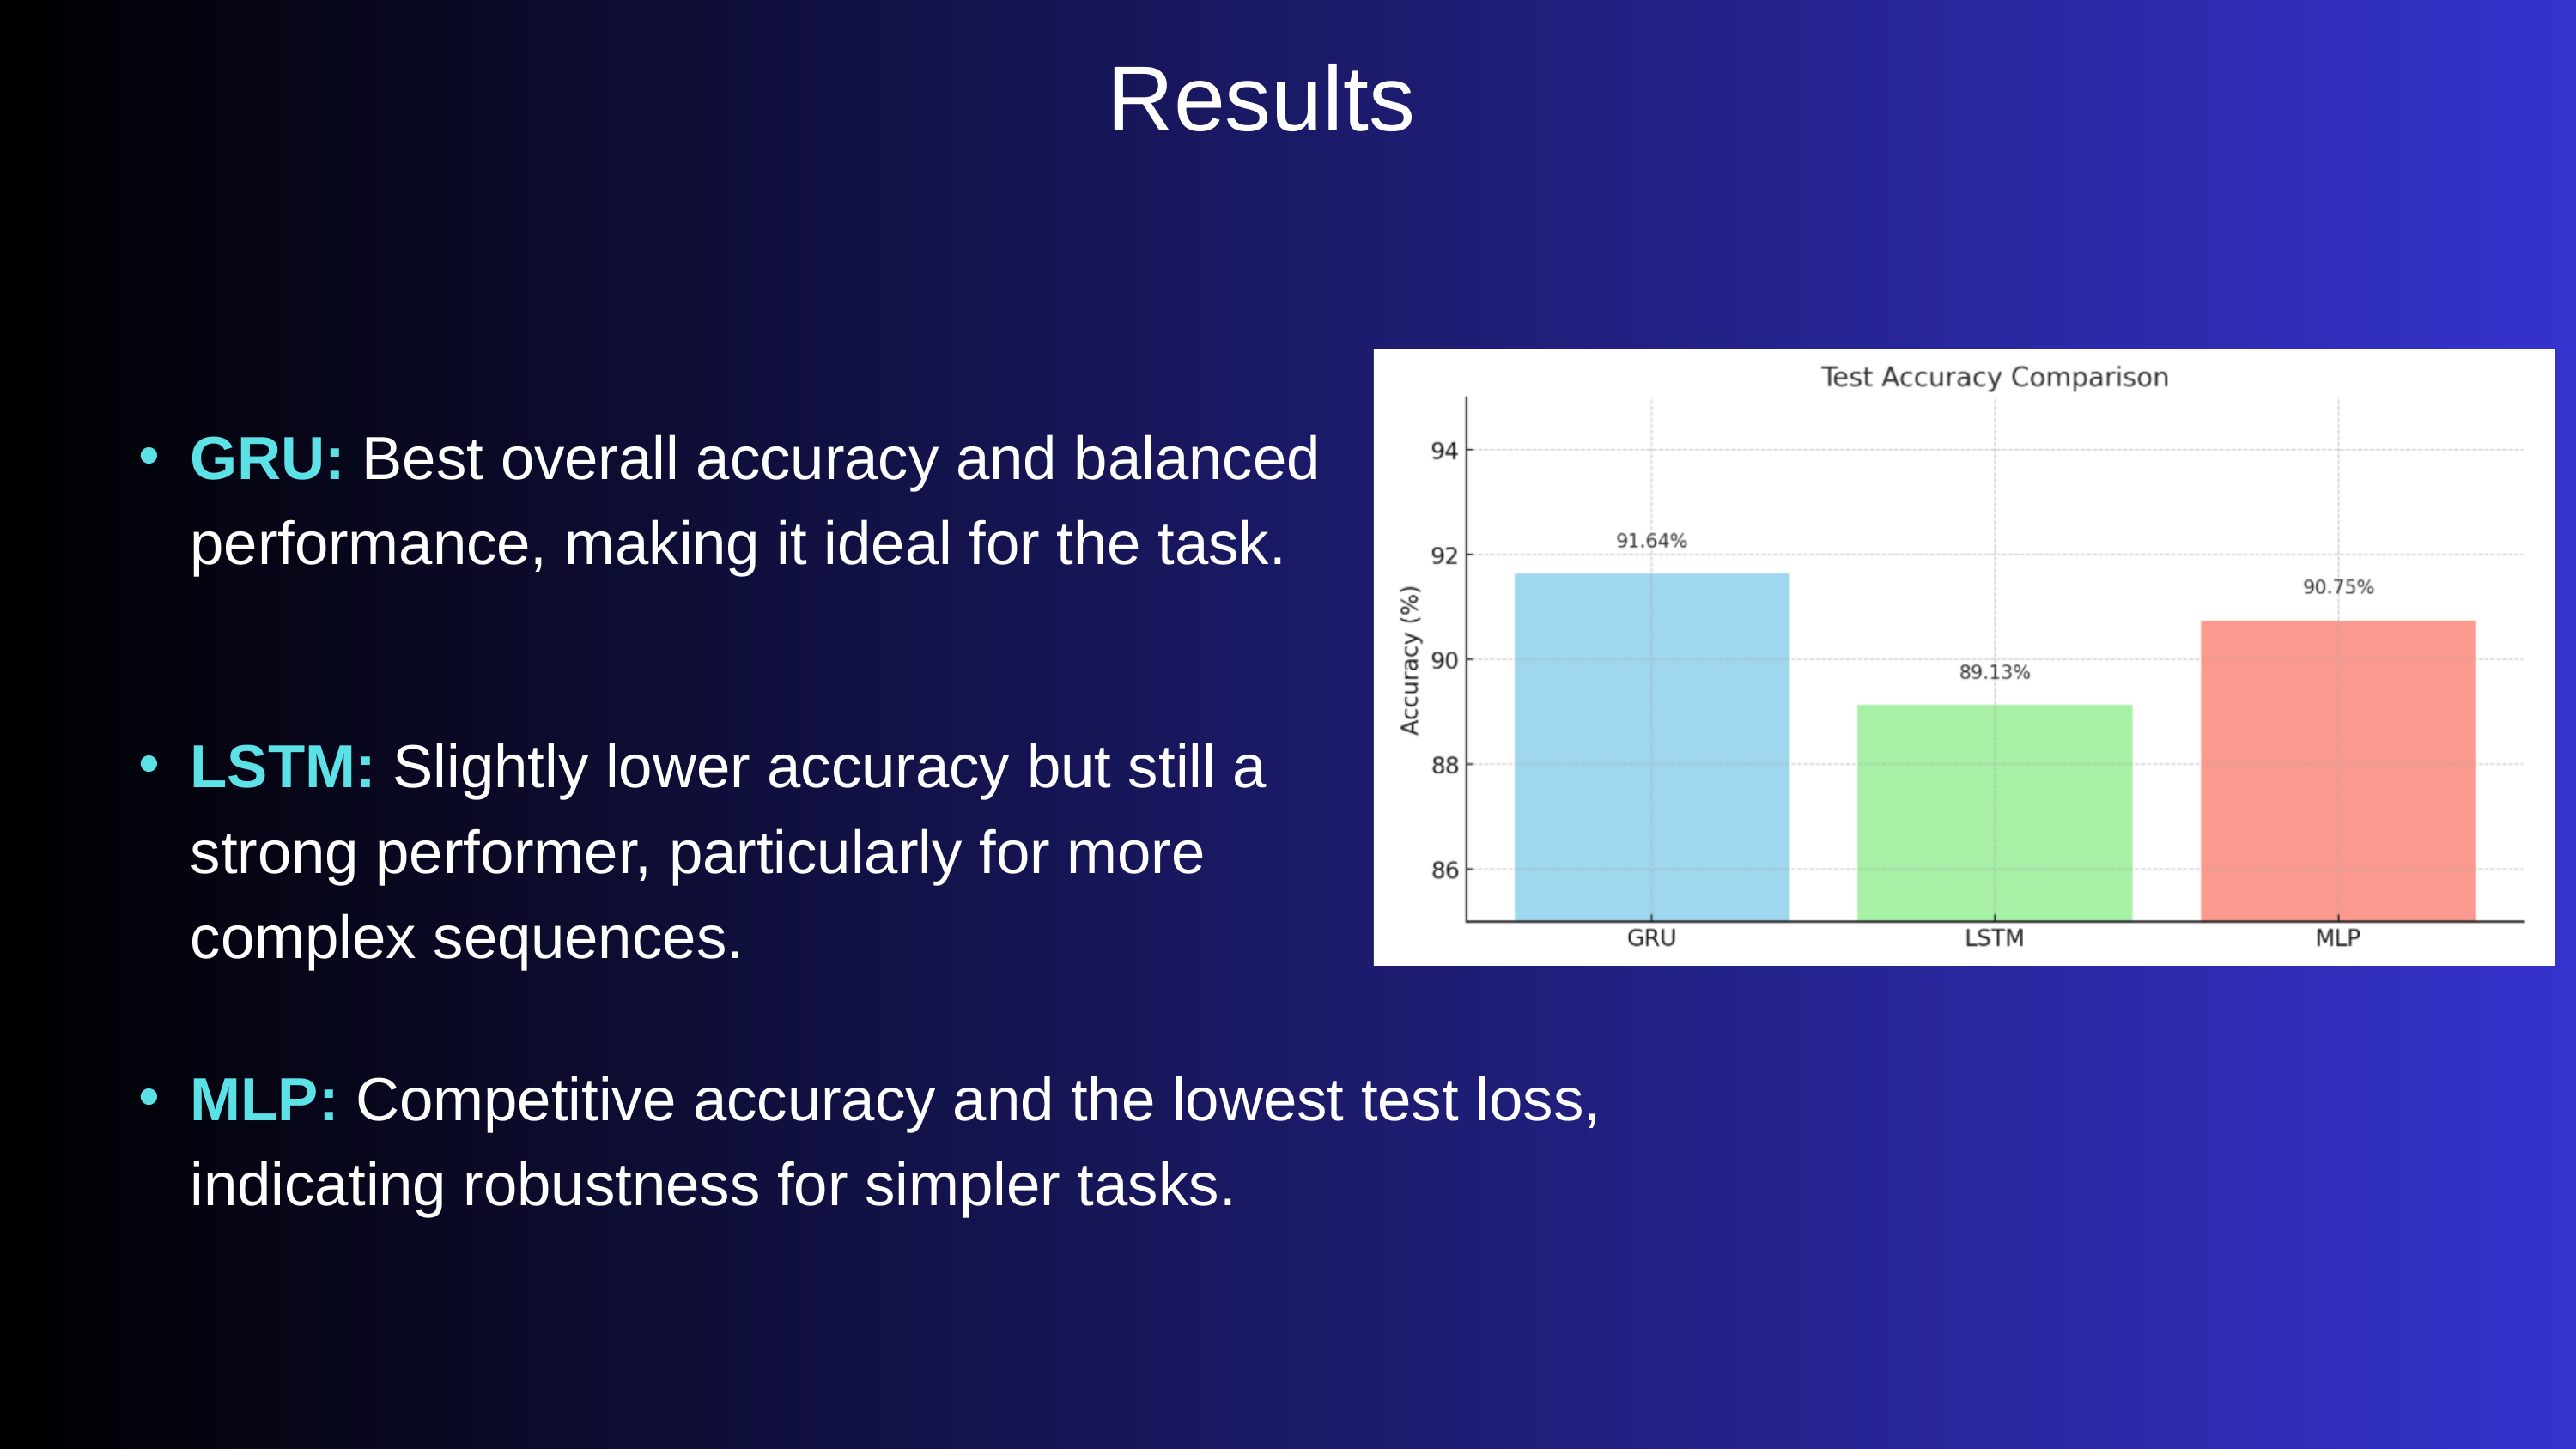

Results

GRU: Best overall accuracy and balanced performance, making it ideal for the task.
LSTM: Slightly lower accuracy but still a strong performer, particularly for more complex sequences.
MLP: Competitive accuracy and the lowest test loss, indicating robustness for simpler tasks.